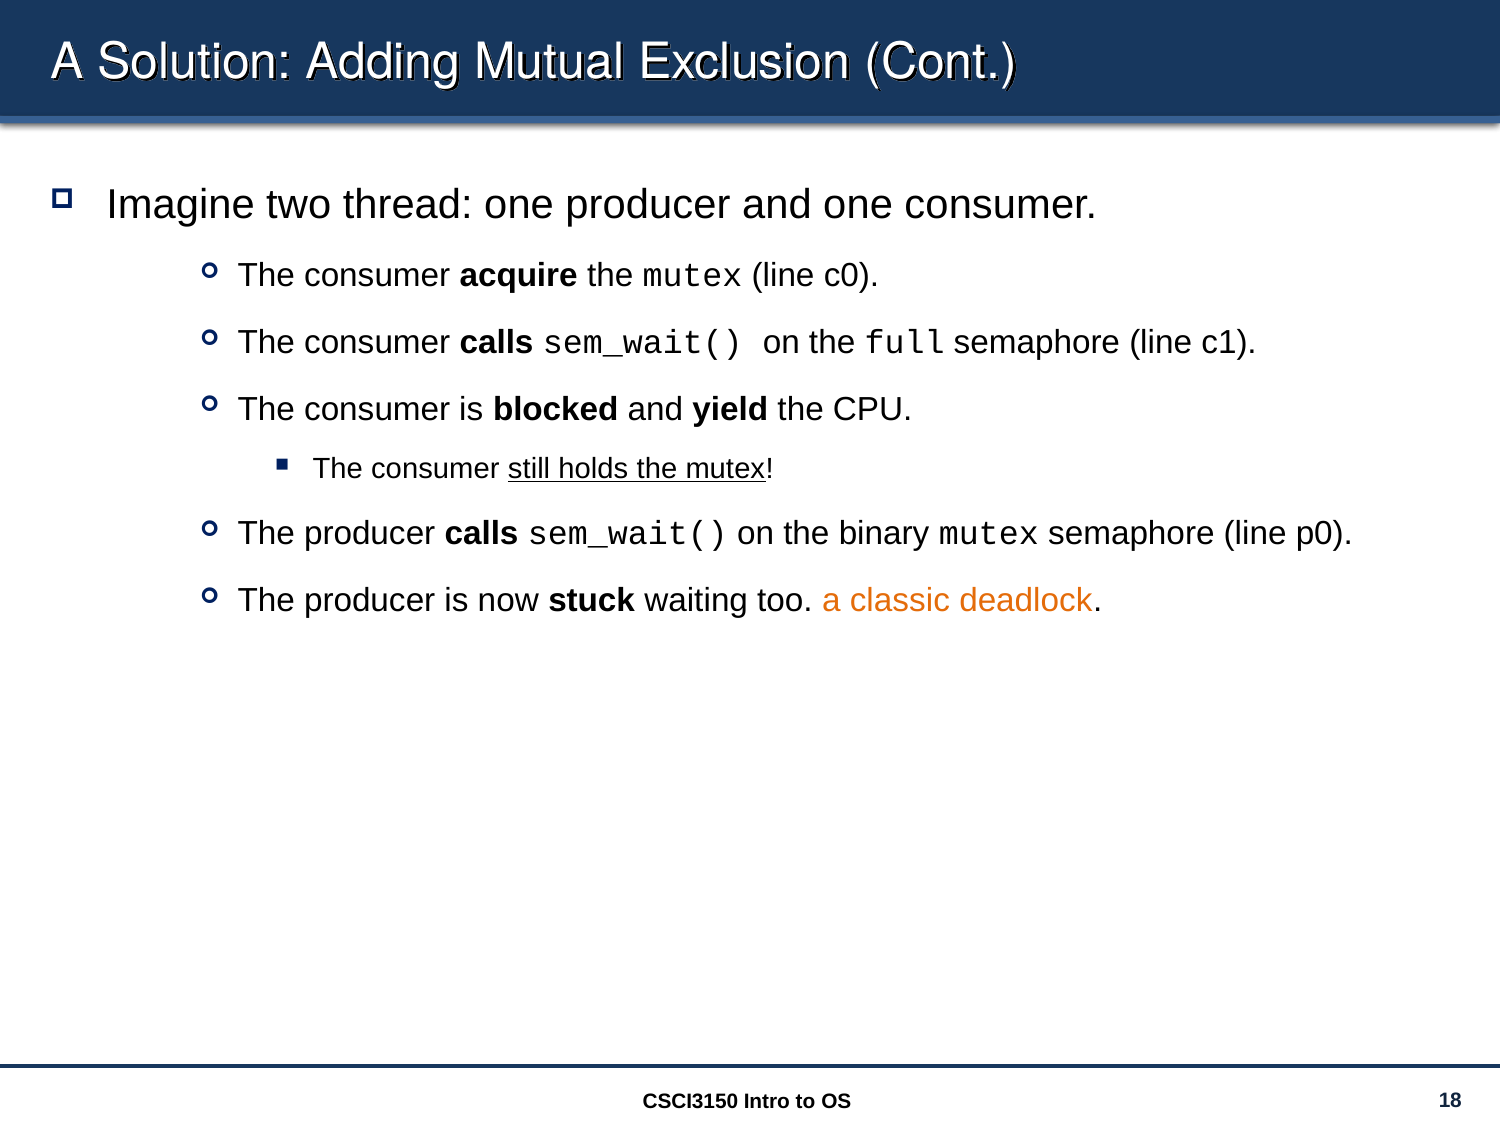

# A Solution: Adding Mutual Exclusion (Cont.)
Imagine two thread: one producer and one consumer.
The consumer acquire the mutex (line c0).
The consumer calls sem_wait() on the full semaphore (line c1).
The consumer is blocked and yield the CPU.
The consumer still holds the mutex!
The producer calls sem_wait() on the binary mutex semaphore (line p0).
The producer is now stuck waiting too. a classic deadlock.
CSCI3150 Intro to OS
18